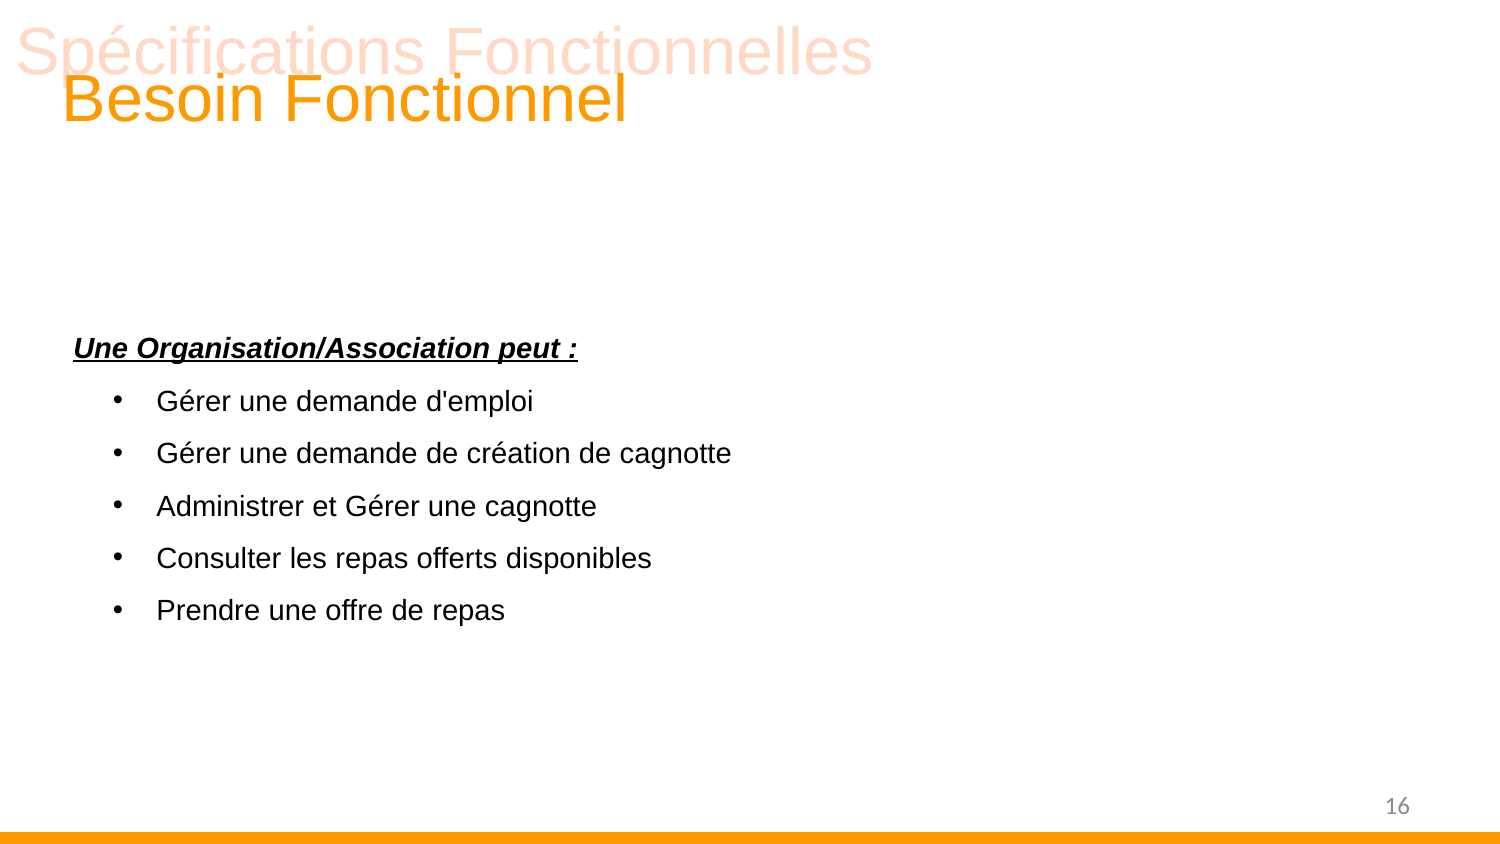

Spécifications Fonctionnelles
Besoin Fonctionnel
Une Organisation/Association peut :
 Gérer une demande d'emploi
 Gérer une demande de création de cagnotte
 Administrer et Gérer une cagnotte
 Consulter les repas offerts disponibles
 Prendre une offre de repas
16